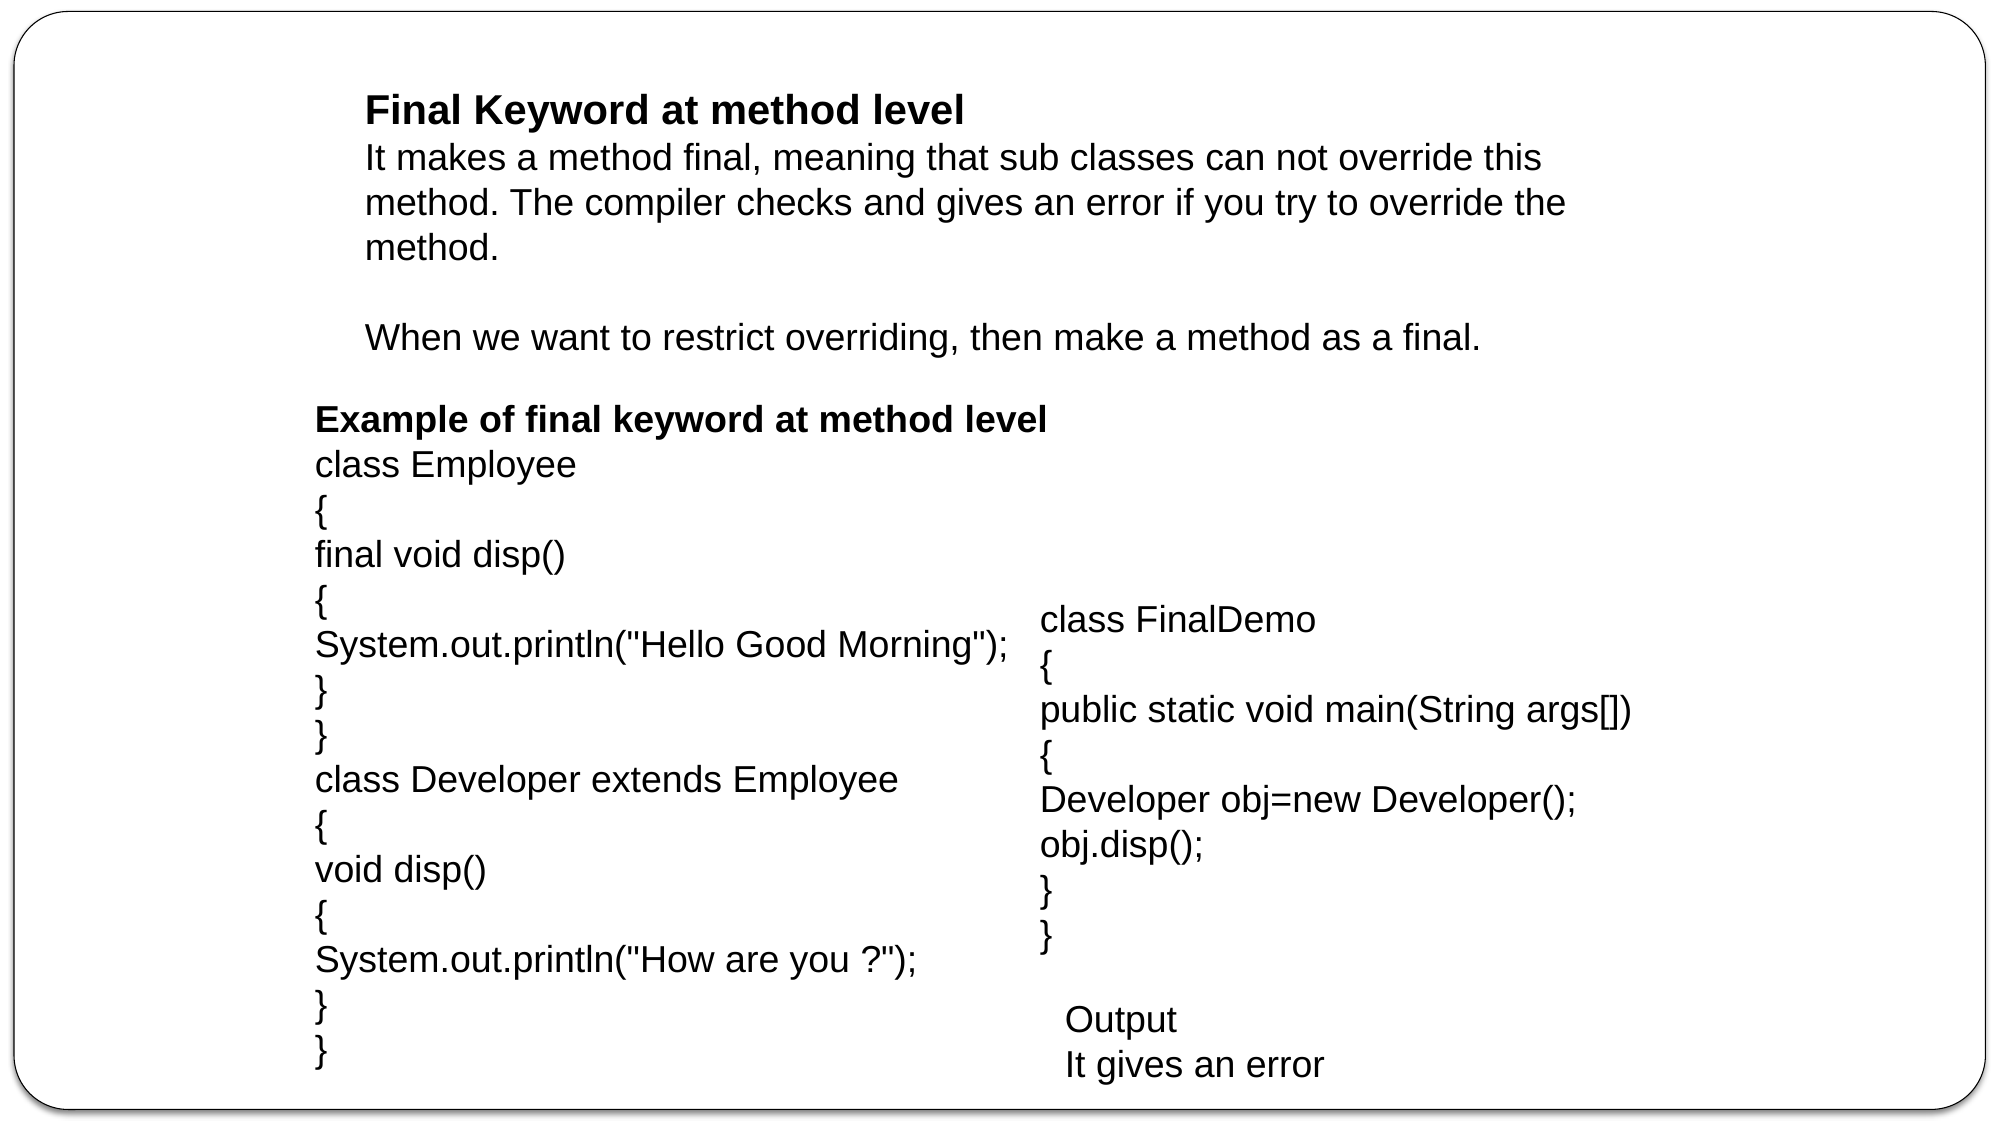

Final Keyword at method level
It makes a method final, meaning that sub classes can not override this method. The compiler checks and gives an error if you try to override the method.

When we want to restrict overriding, then make a method as a final.
Example of final keyword at method level
class Employee
{
final void disp()
{
System.out.println("Hello Good Morning");
}
}
class Developer extends Employee
{
void disp()
{
System.out.println("How are you ?");
}
}
class FinalDemo
{
public static void main(String args[])
{
Developer obj=new Developer();
obj.disp();
}
}
Output
It gives an error